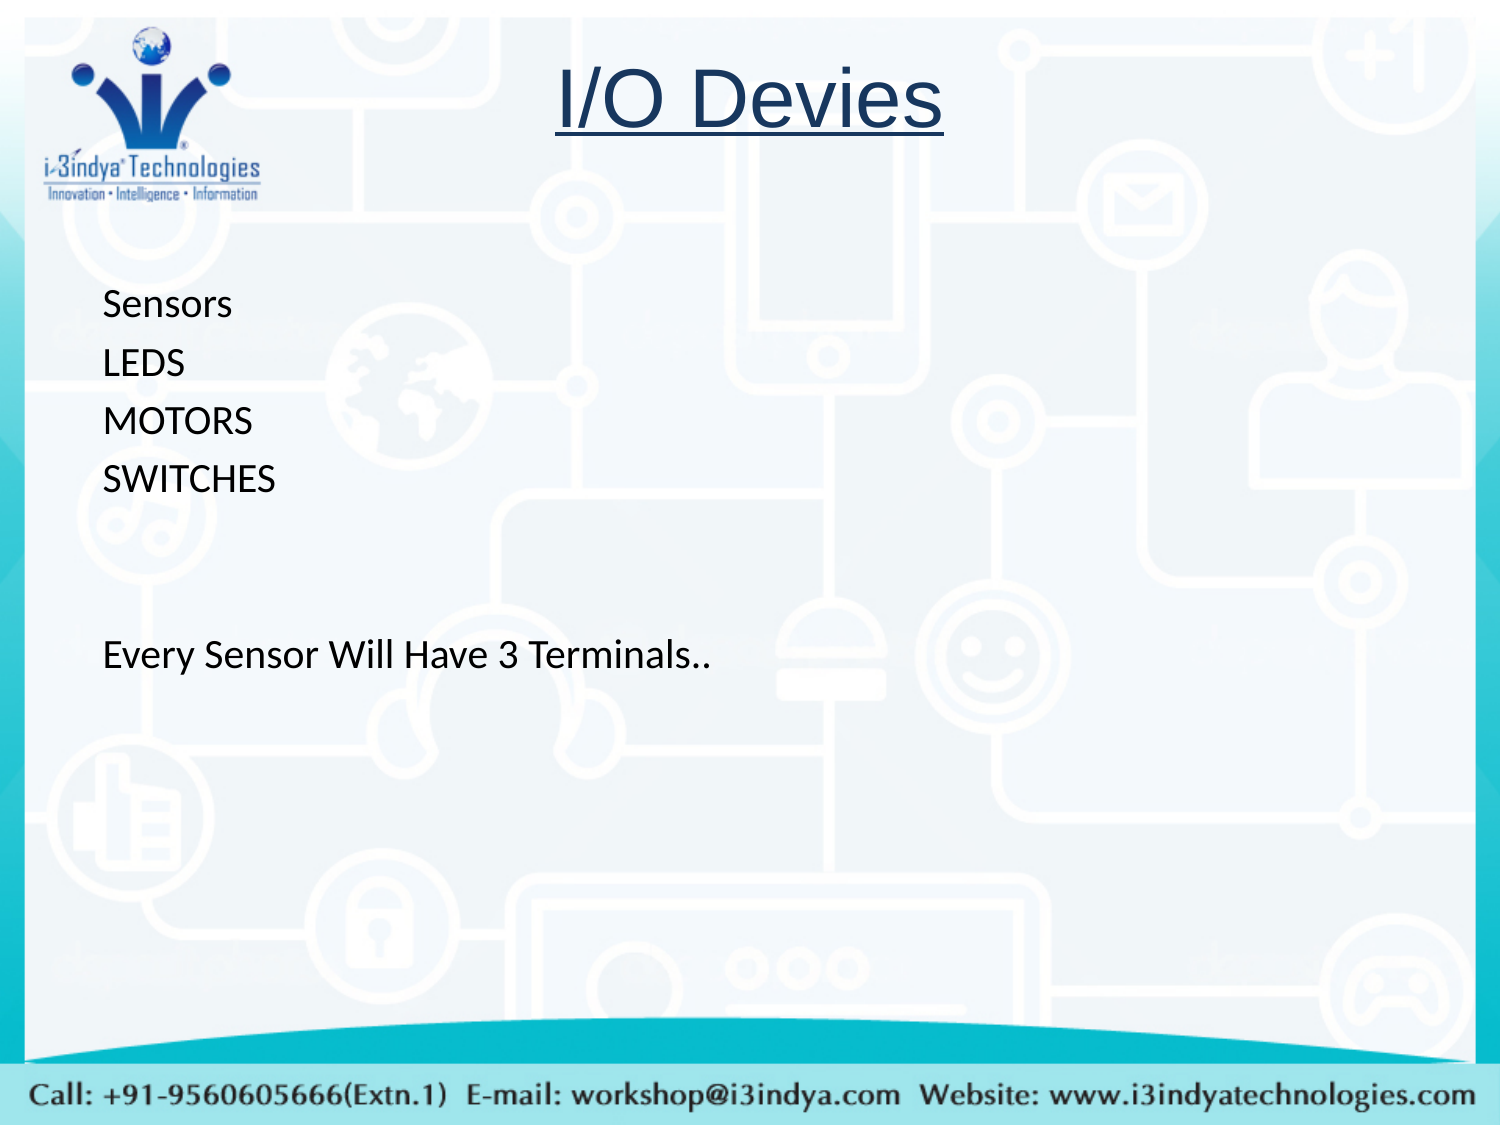

# I/O Devies

Sensors
LEDS
MOTORS
SWITCHES

Every Sensor Will Have 3 Terminals..